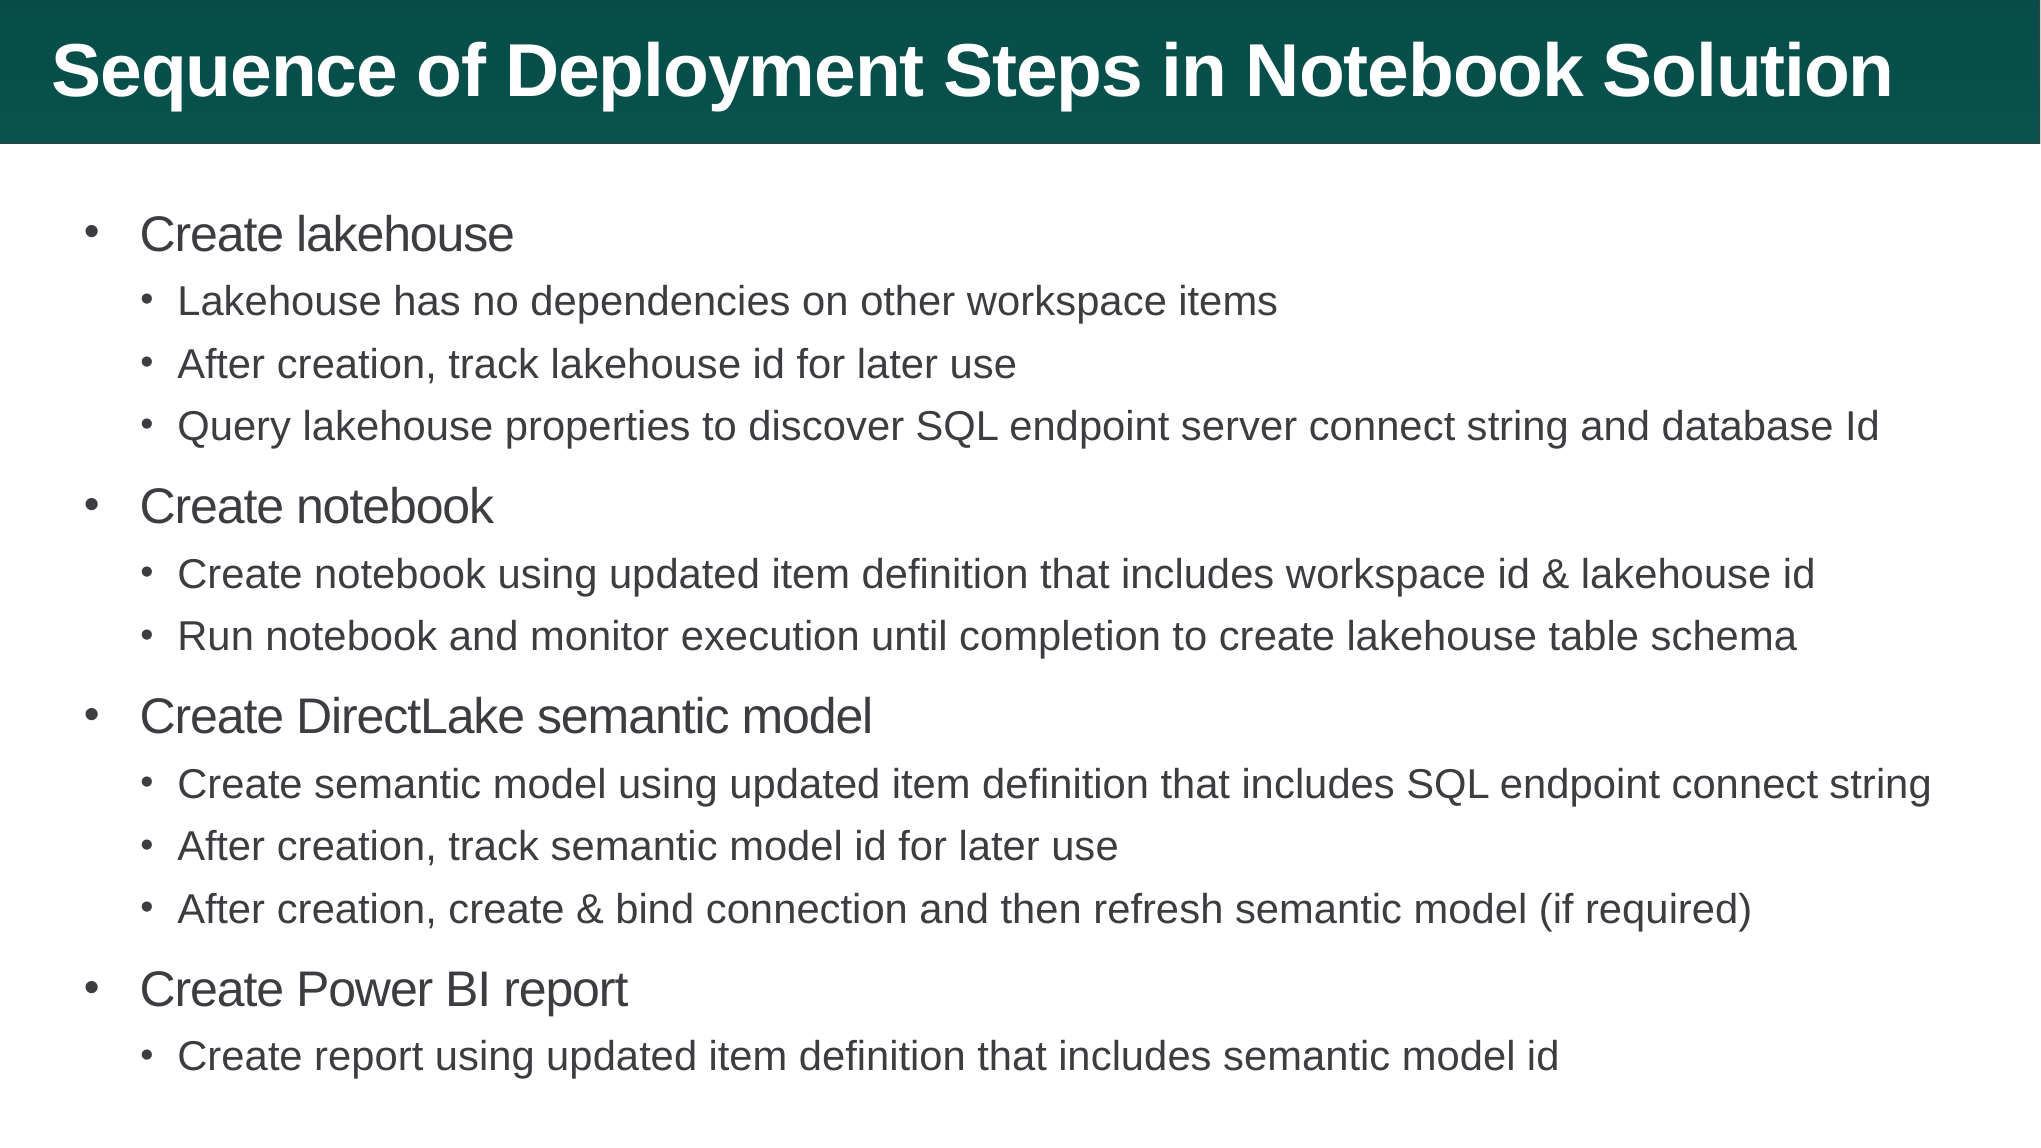

# Sequence of Deployment Steps in Notebook Solution
Create lakehouse
Lakehouse has no dependencies on other workspace items
After creation, track lakehouse id for later use
Query lakehouse properties to discover SQL endpoint server connect string and database Id
Create notebook
Create notebook using updated item definition that includes workspace id & lakehouse id
Run notebook and monitor execution until completion to create lakehouse table schema
Create DirectLake semantic model
Create semantic model using updated item definition that includes SQL endpoint connect string
After creation, track semantic model id for later use
After creation, create & bind connection and then refresh semantic model (if required)
Create Power BI report
Create report using updated item definition that includes semantic model id